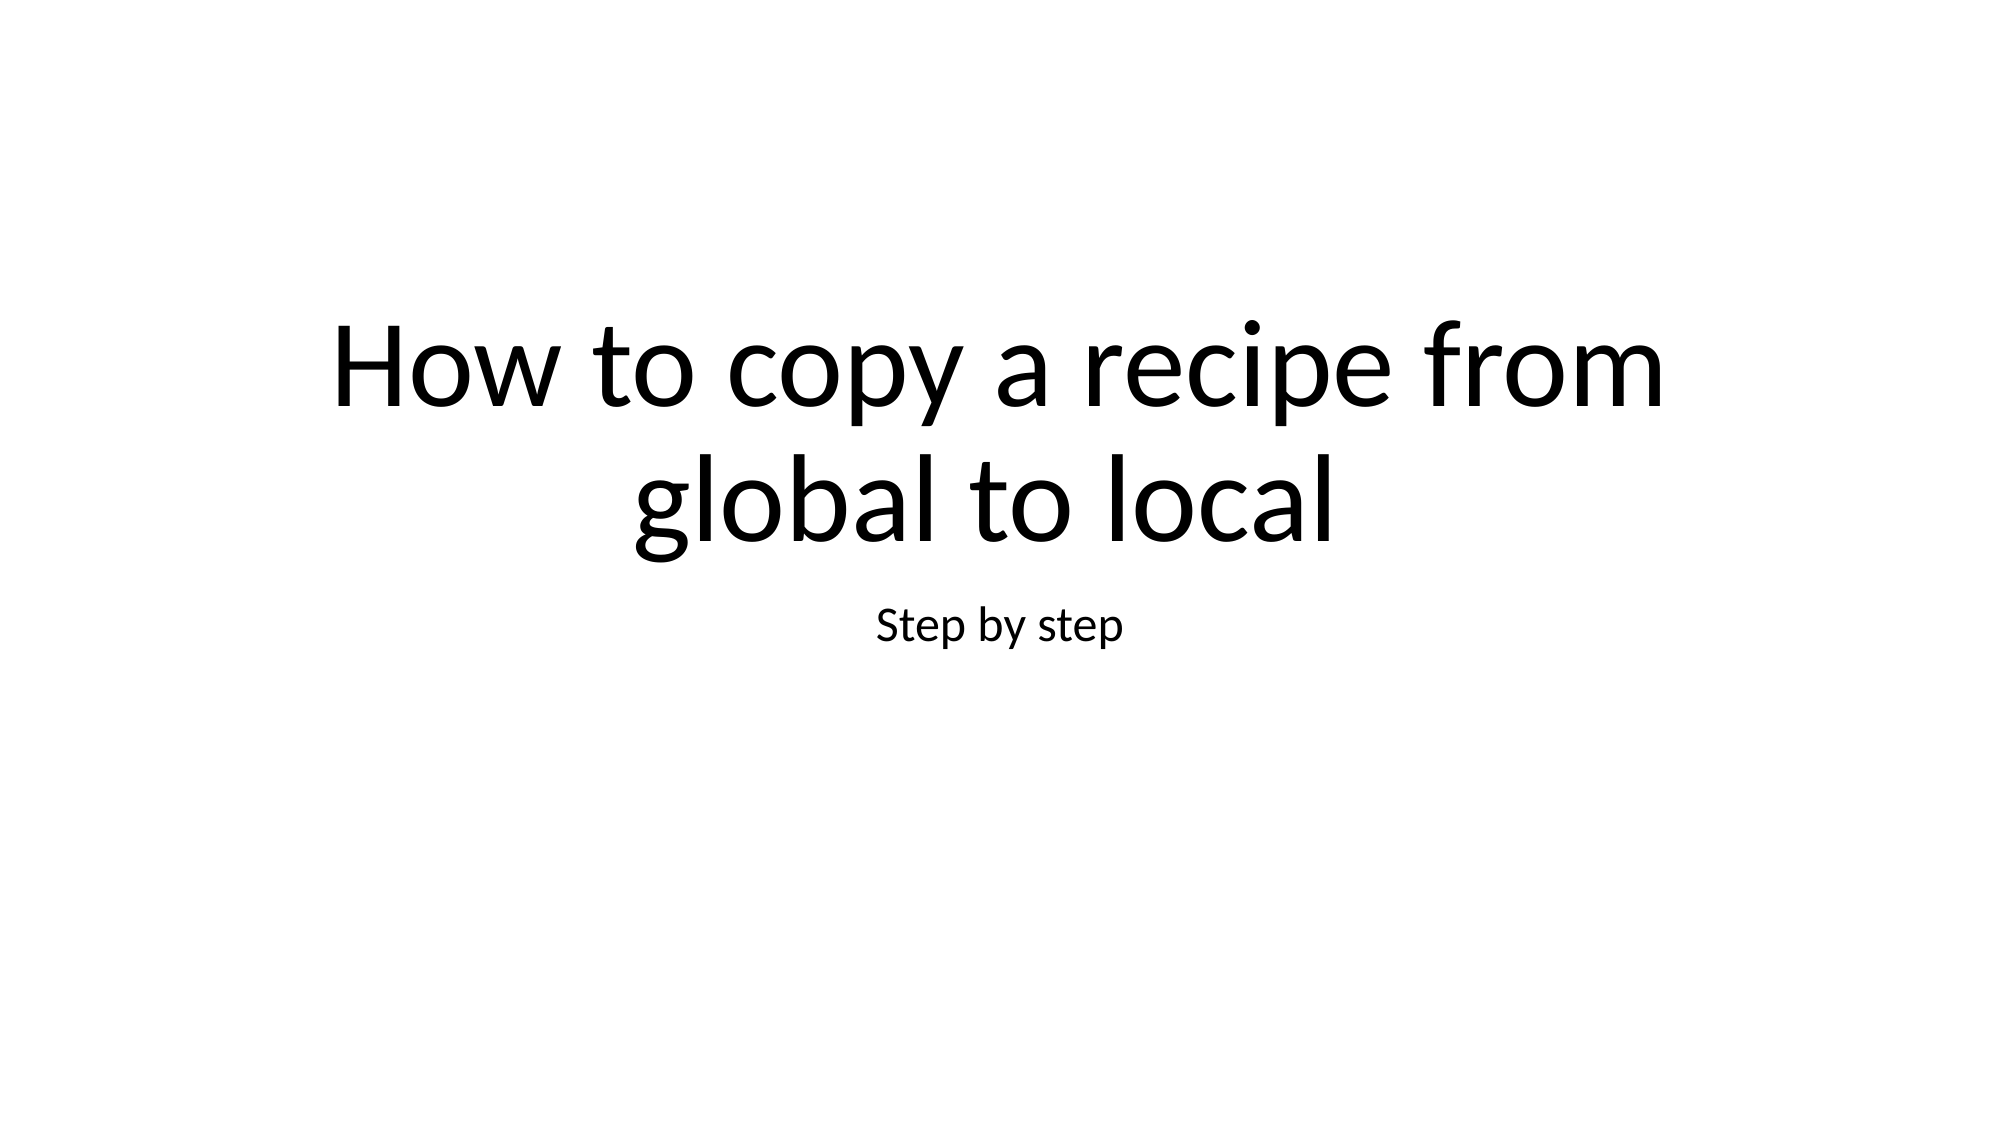

# How to copy a recipe from global to local
Step by step